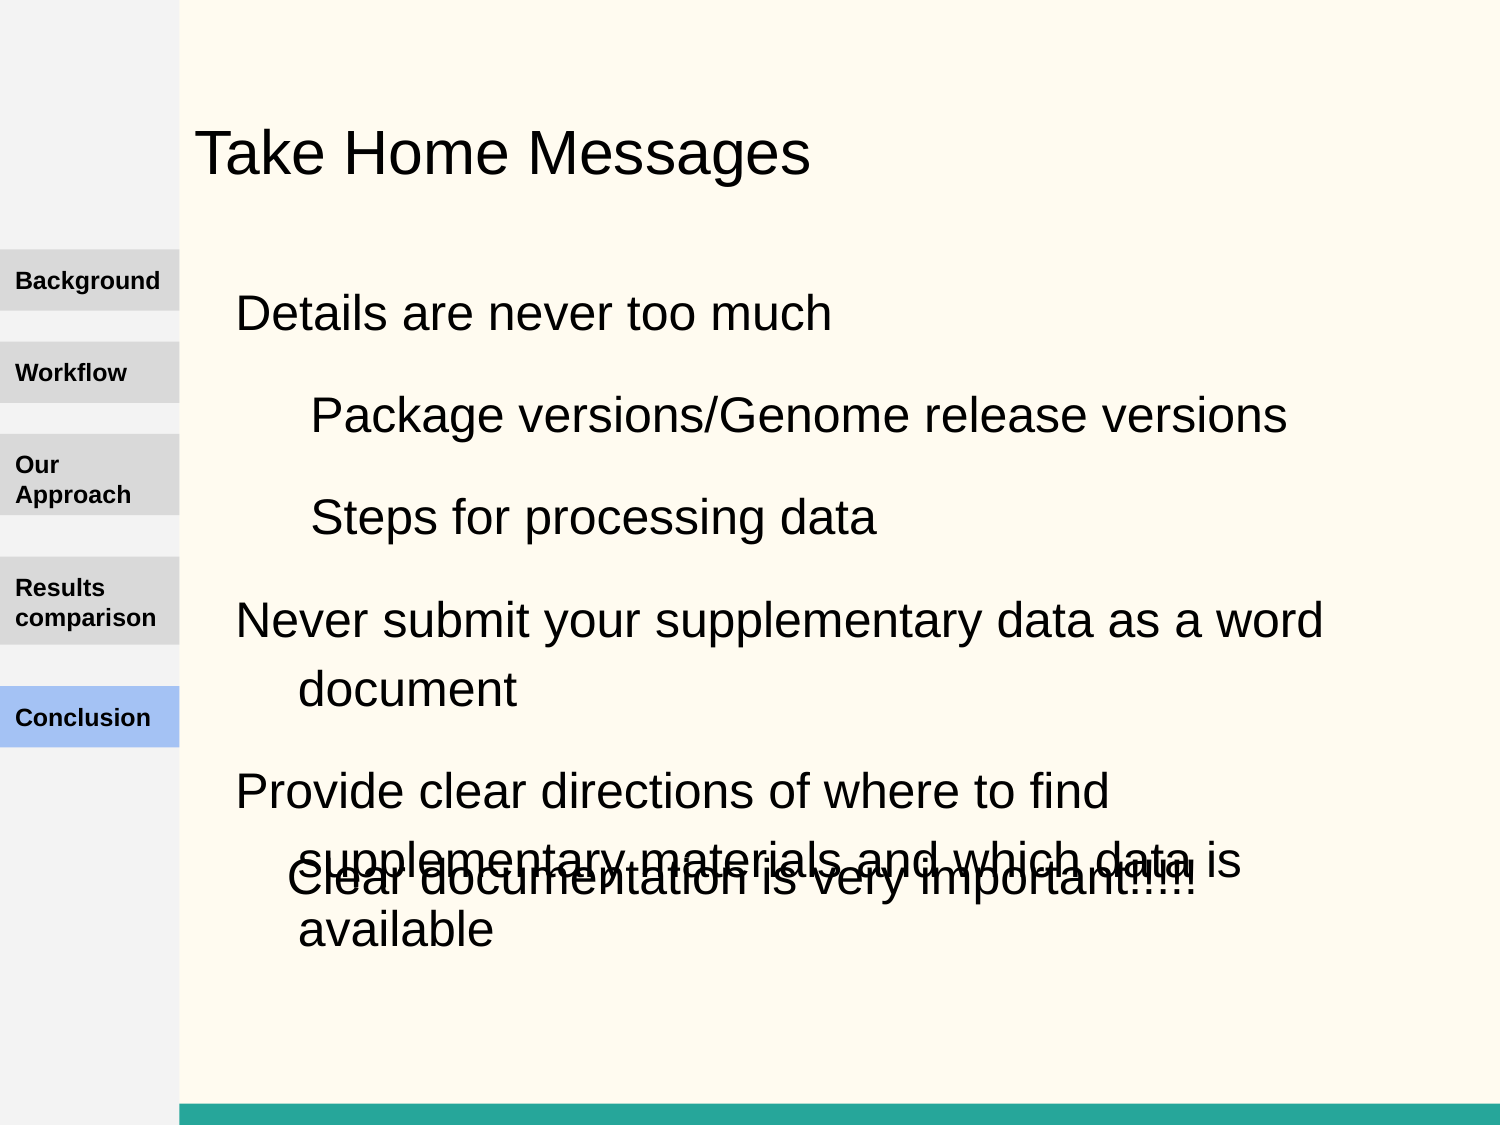

# Take Home Messages
Background
Details are never too much
Package versions/Genome release versions
Steps for processing data
Never submit your supplementary data as a word document
Provide clear directions of where to find supplementary materials and which data is available

Workflow
Our Approach
Results comparison
Conclusion
Clear documentation is very important!!!!!